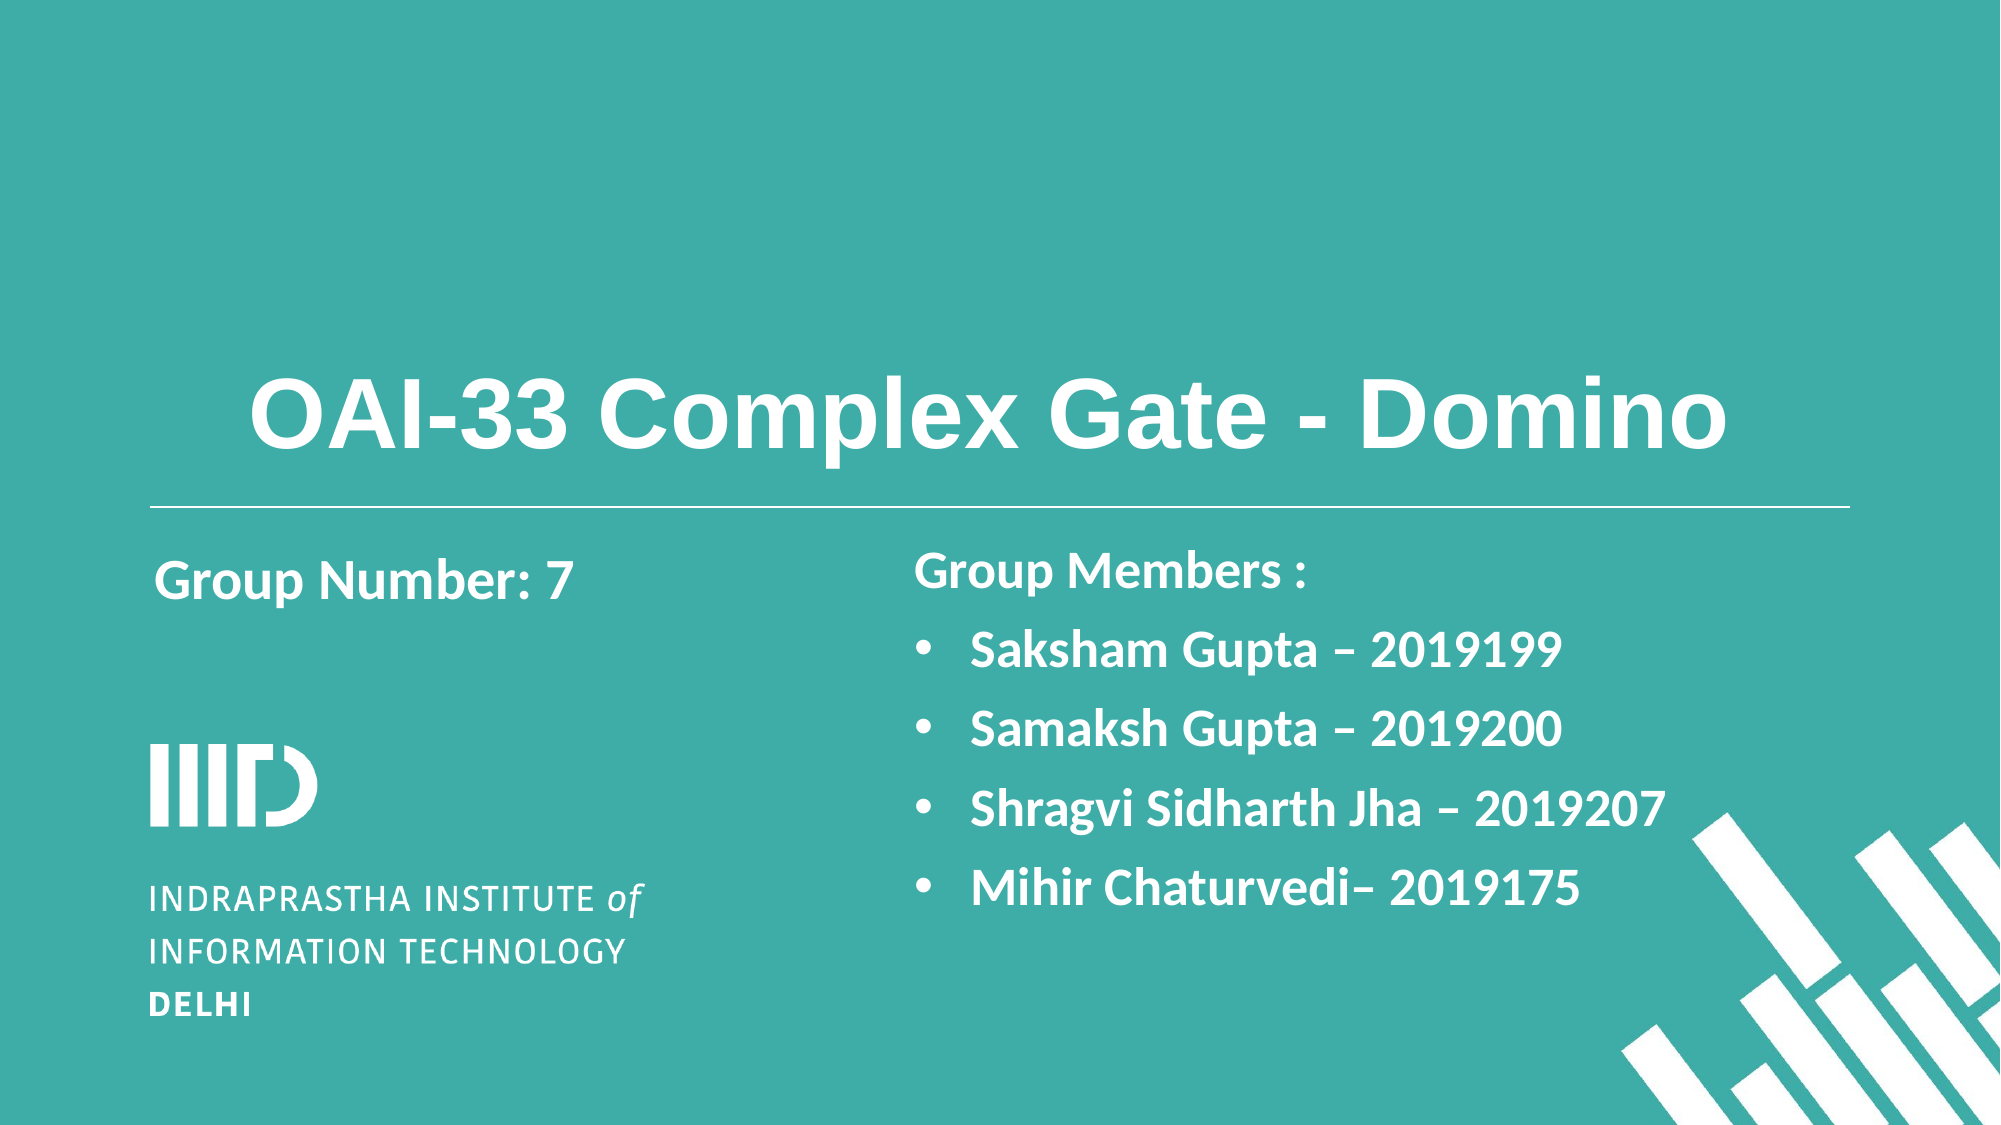

# OAI-33 Complex Gate - Domino
Group Number: 7
Group Members :
Saksham Gupta – 2019199
Samaksh Gupta – 2019200
Shragvi Sidharth Jha – 2019207
Mihir Chaturvedi– 2019175